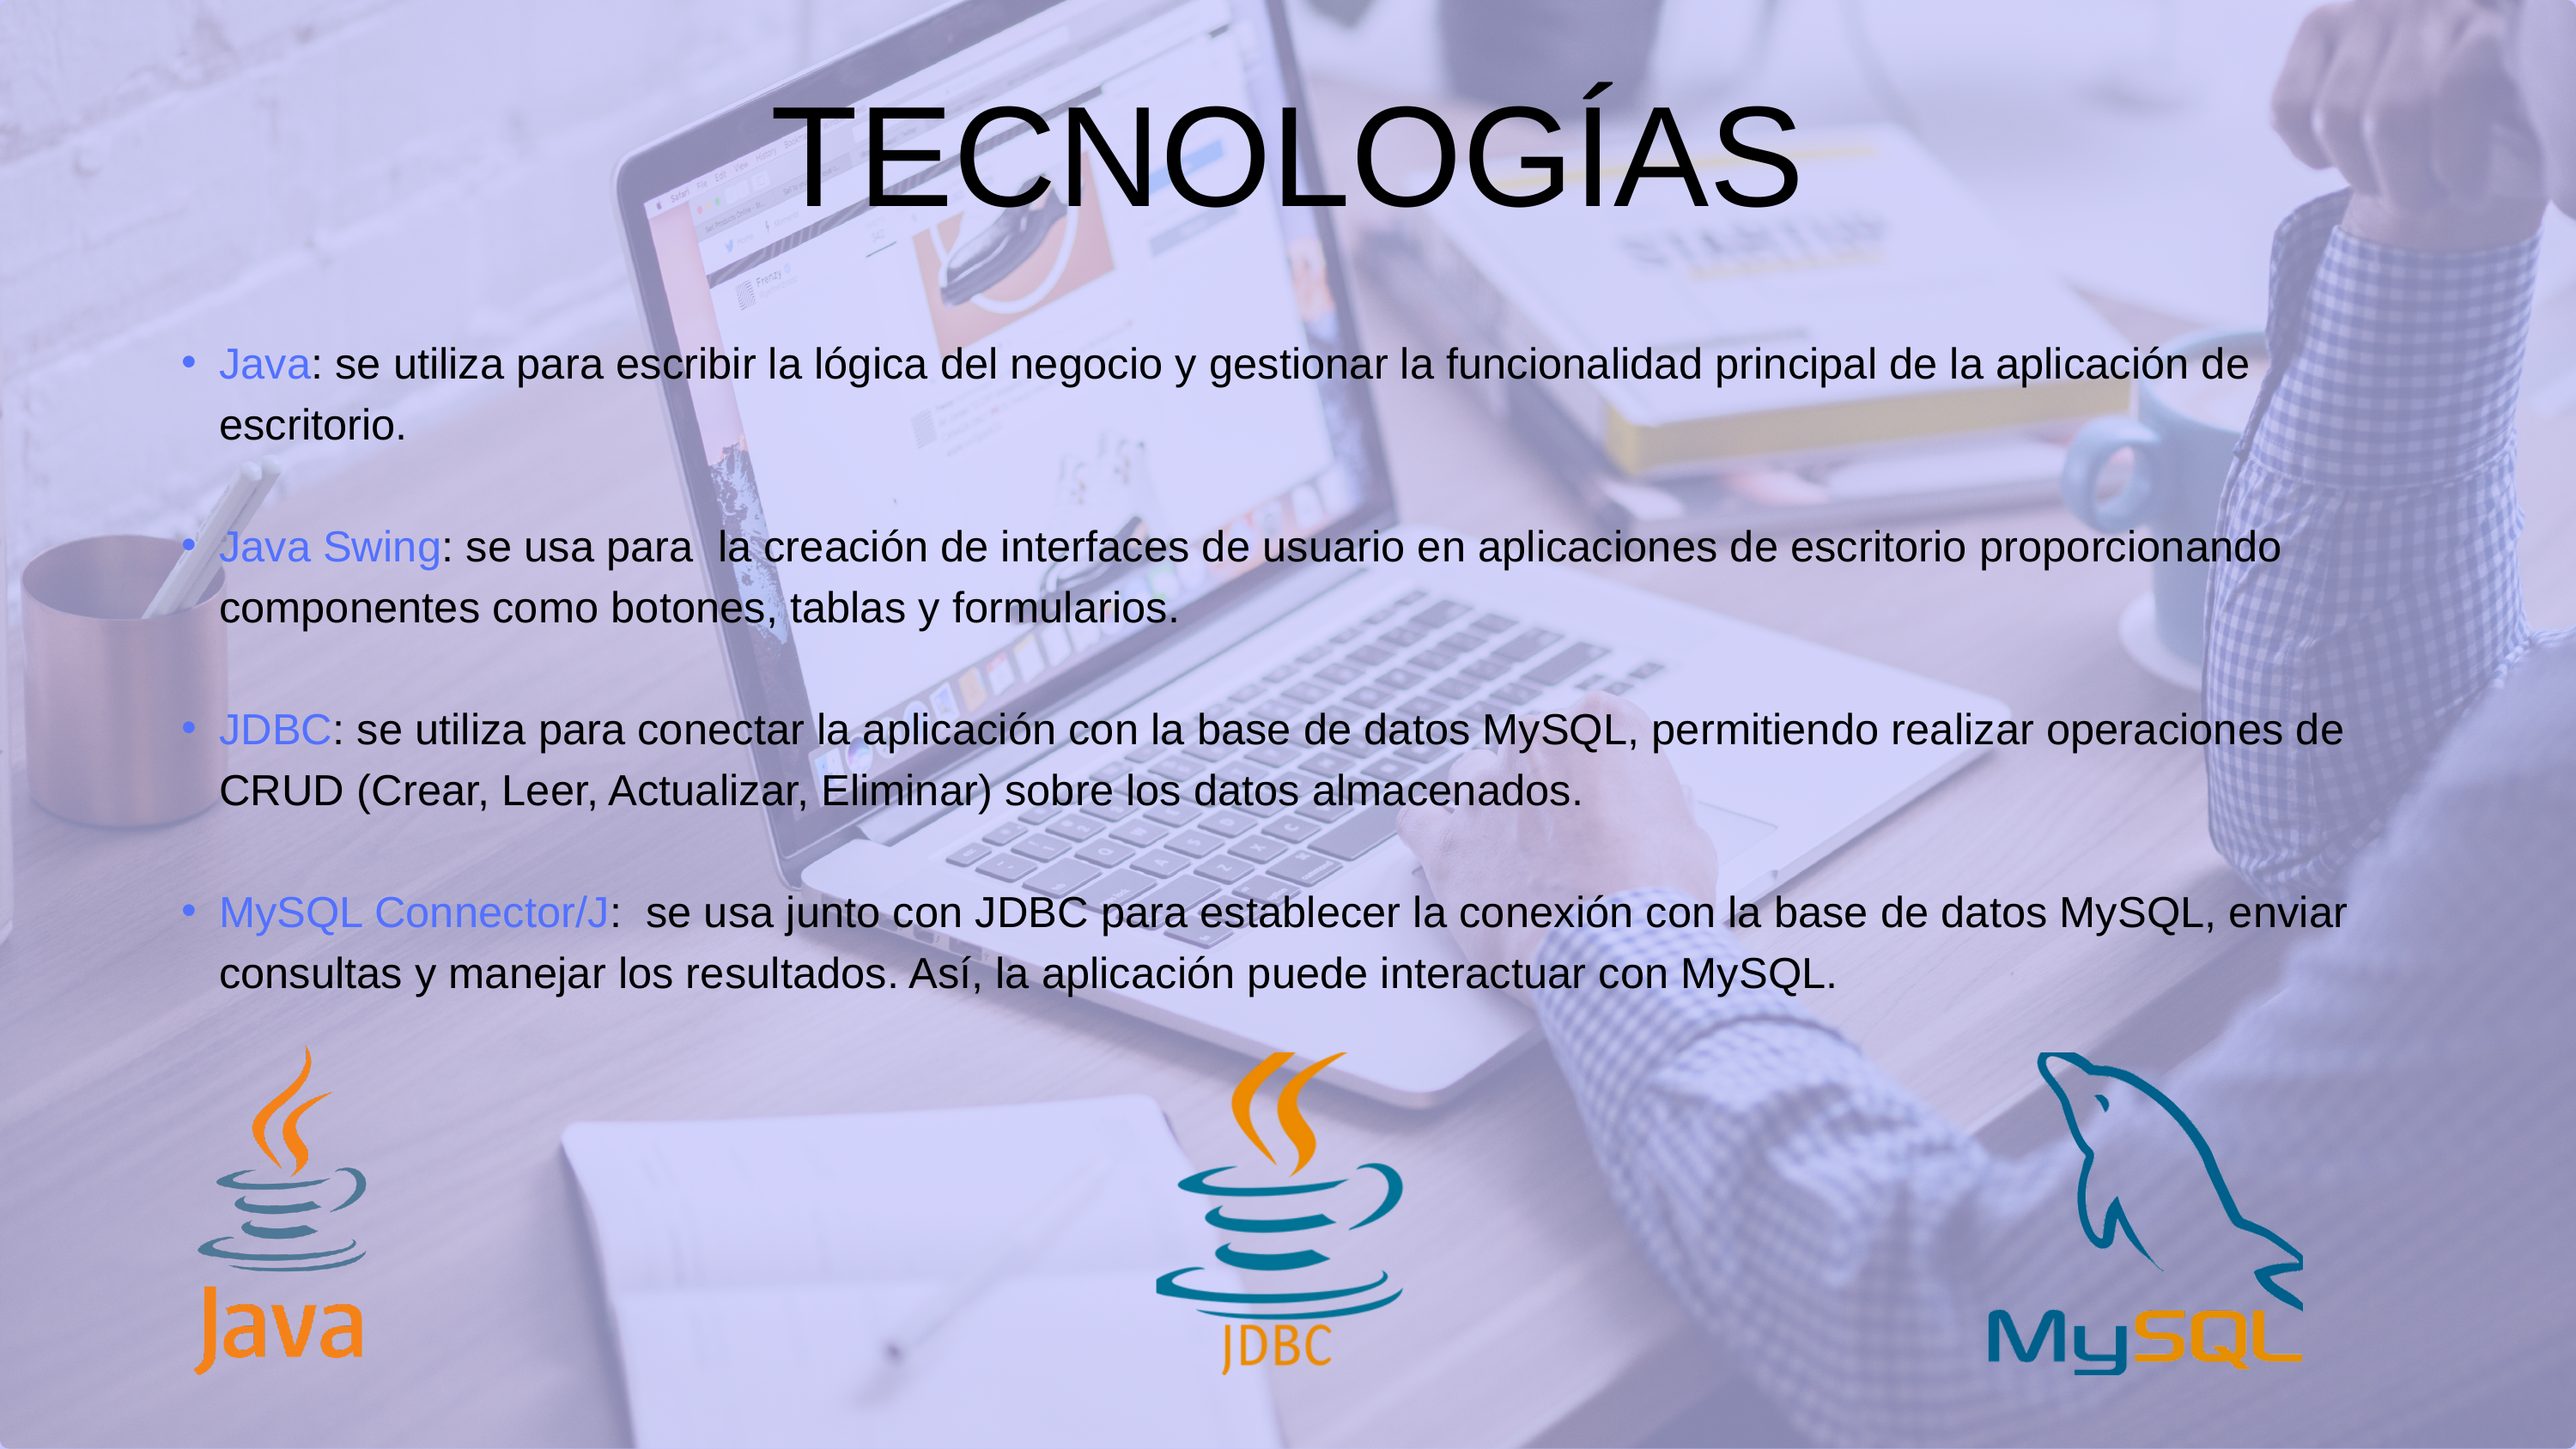

TECNOLOGÍAS
Java: se utiliza para escribir la lógica del negocio y gestionar la funcionalidad principal de la aplicación de escritorio.

Java Swing: se usa para  la creación de interfaces de usuario en aplicaciones de escritorio proporcionando componentes como botones, tablas y formularios.

JDBC: se utiliza para conectar la aplicación con la base de datos MySQL, permitiendo realizar operaciones de CRUD (Crear, Leer, Actualizar, Eliminar) sobre los datos almacenados.

MySQL Connector/J:  se usa junto con JDBC para establecer la conexión con la base de datos MySQL, enviar consultas y manejar los resultados. Así, la aplicación puede interactuar con MySQL.